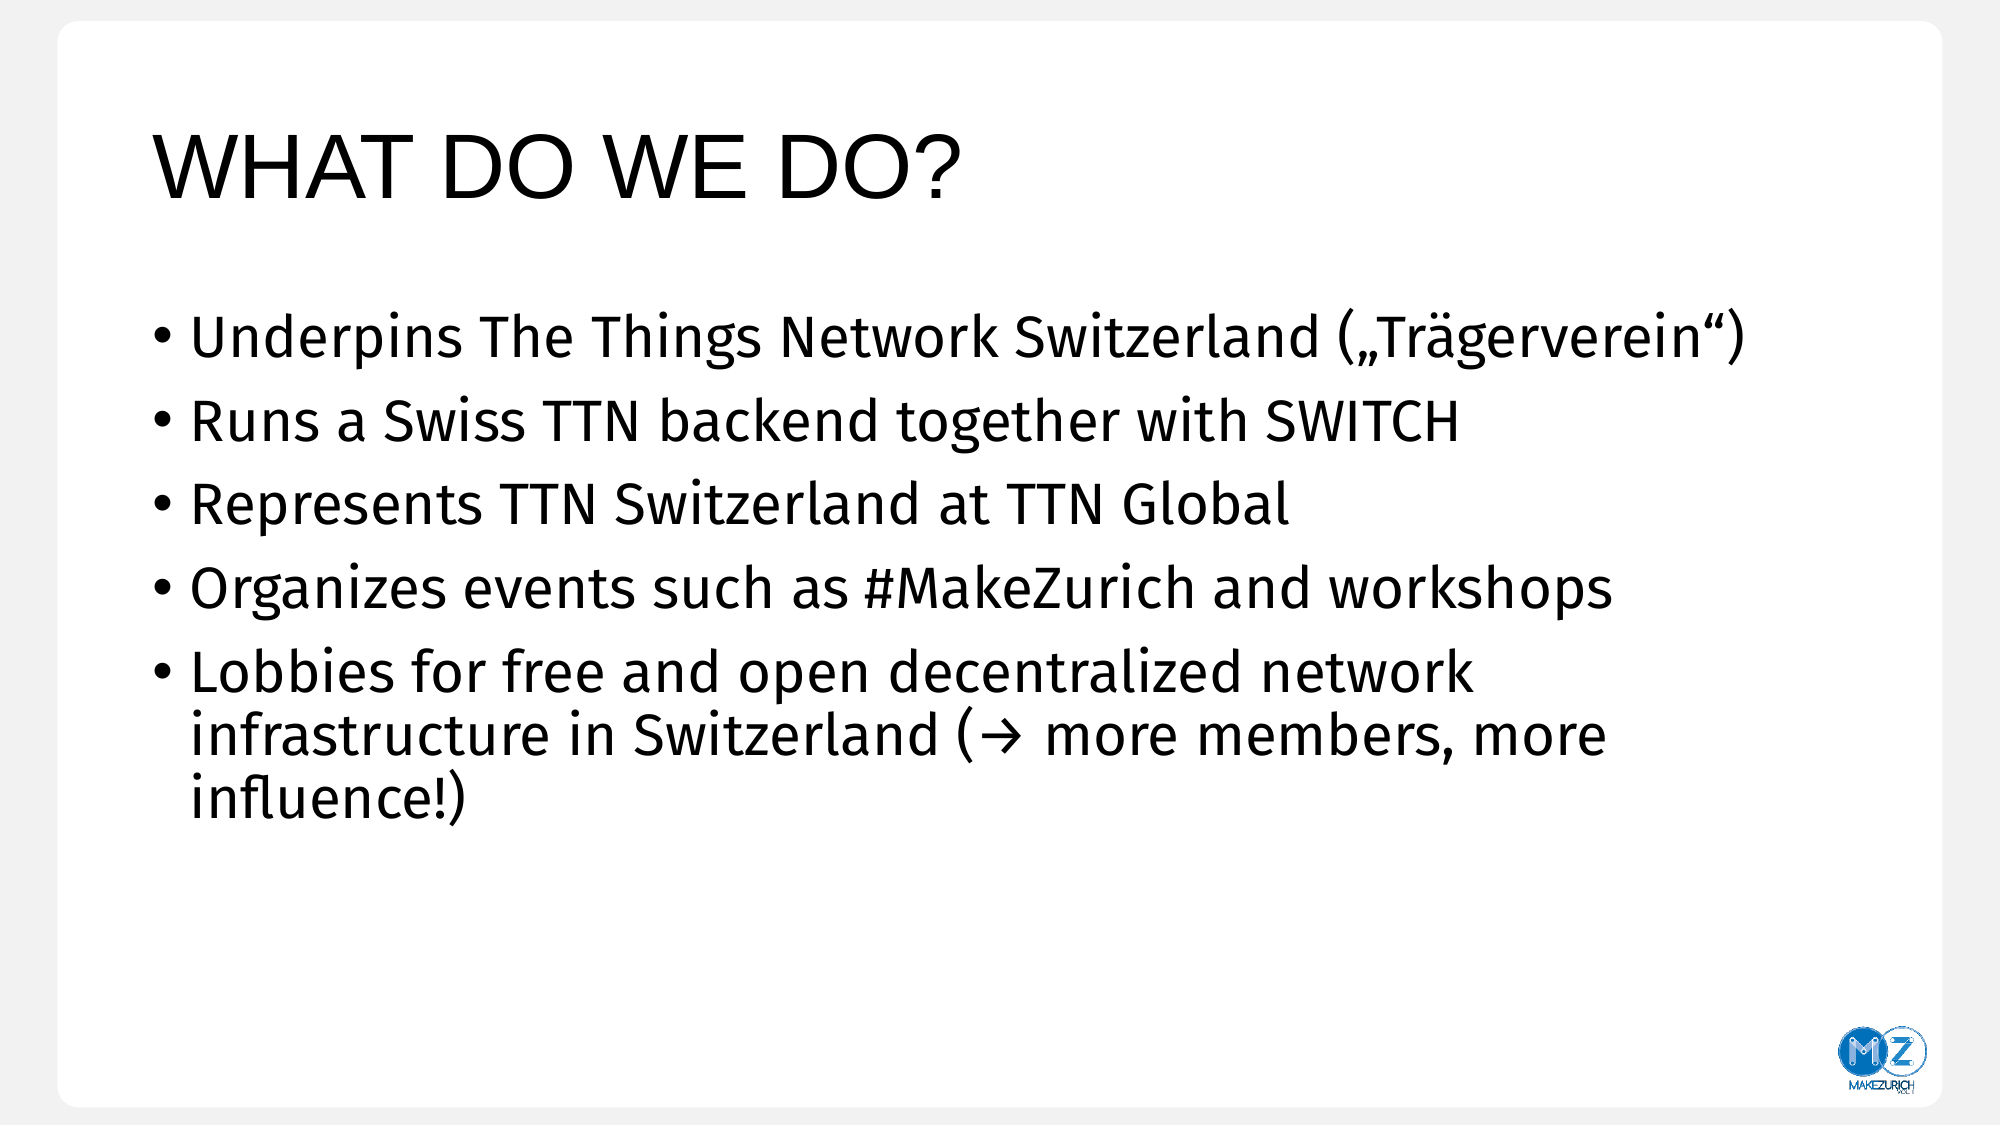

# What do we do?
Underpins The Things Network Switzerland („Trägerverein“)
Runs a Swiss TTN backend together with SWITCH
Represents TTN Switzerland at TTN Global
Organizes events such as #MakeZurich and workshops
Lobbies for free and open decentralized network infrastructure in Switzerland (→ more members, more influence!)